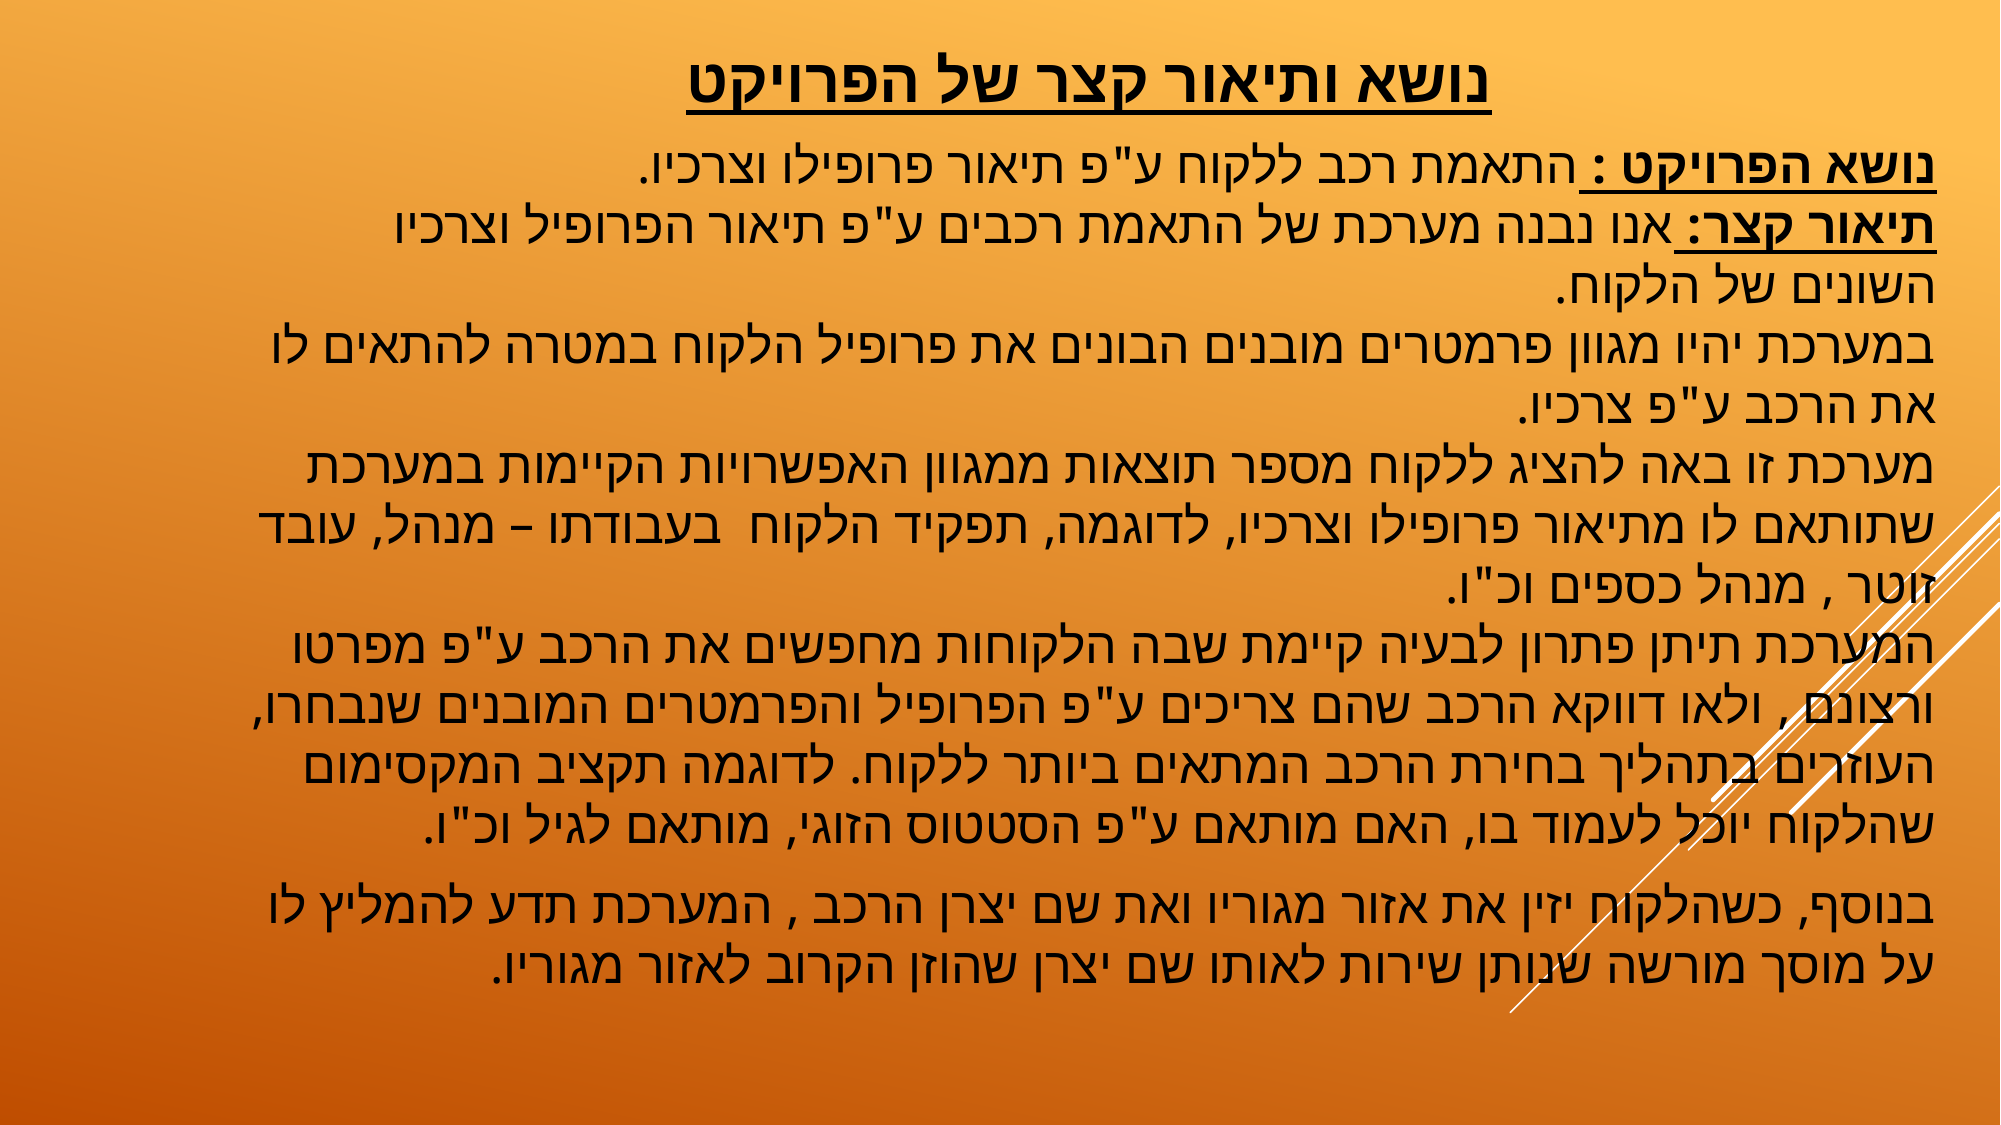

נושא ותיאור קצר של הפרויקט
נושא הפרויקט : התאמת רכב ללקוח ע"פ תיאור פרופילו וצרכיו.
תיאור קצר: אנו נבנה מערכת של התאמת רכבים ע"פ תיאור הפרופיל וצרכיו השונים של הלקוח.
במערכת יהיו מגוון פרמטרים מובנים הבונים את פרופיל הלקוח במטרה להתאים לו את הרכב ע"פ צרכיו.
מערכת זו באה להציג ללקוח מספר תוצאות ממגוון האפשרויות הקיימות במערכת שתותאם לו מתיאור פרופילו וצרכיו, לדוגמה, תפקיד הלקוח  בעבודתו – מנהל, עובד זוטר , מנהל כספים וכ"ו.
המערכת תיתן פתרון לבעיה קיימת שבה הלקוחות מחפשים את הרכב ע"פ מפרטו ורצונם , ולאו דווקא הרכב שהם צריכים ע"פ הפרופיל והפרמטרים המובנים שנבחרו, העוזרים בתהליך בחירת הרכב המתאים ביותר ללקוח. לדוגמה תקציב המקסימום שהלקוח יוכל לעמוד בו, האם מותאם ע"פ הסטטוס הזוגי, מותאם לגיל וכ"ו.
בנוסף, כשהלקוח יזין את אזור מגוריו ואת שם יצרן הרכב , המערכת תדע להמליץ לו על מוסך מורשה שנותן שירות לאותו שם יצרן שהוזן הקרוב לאזור מגוריו.